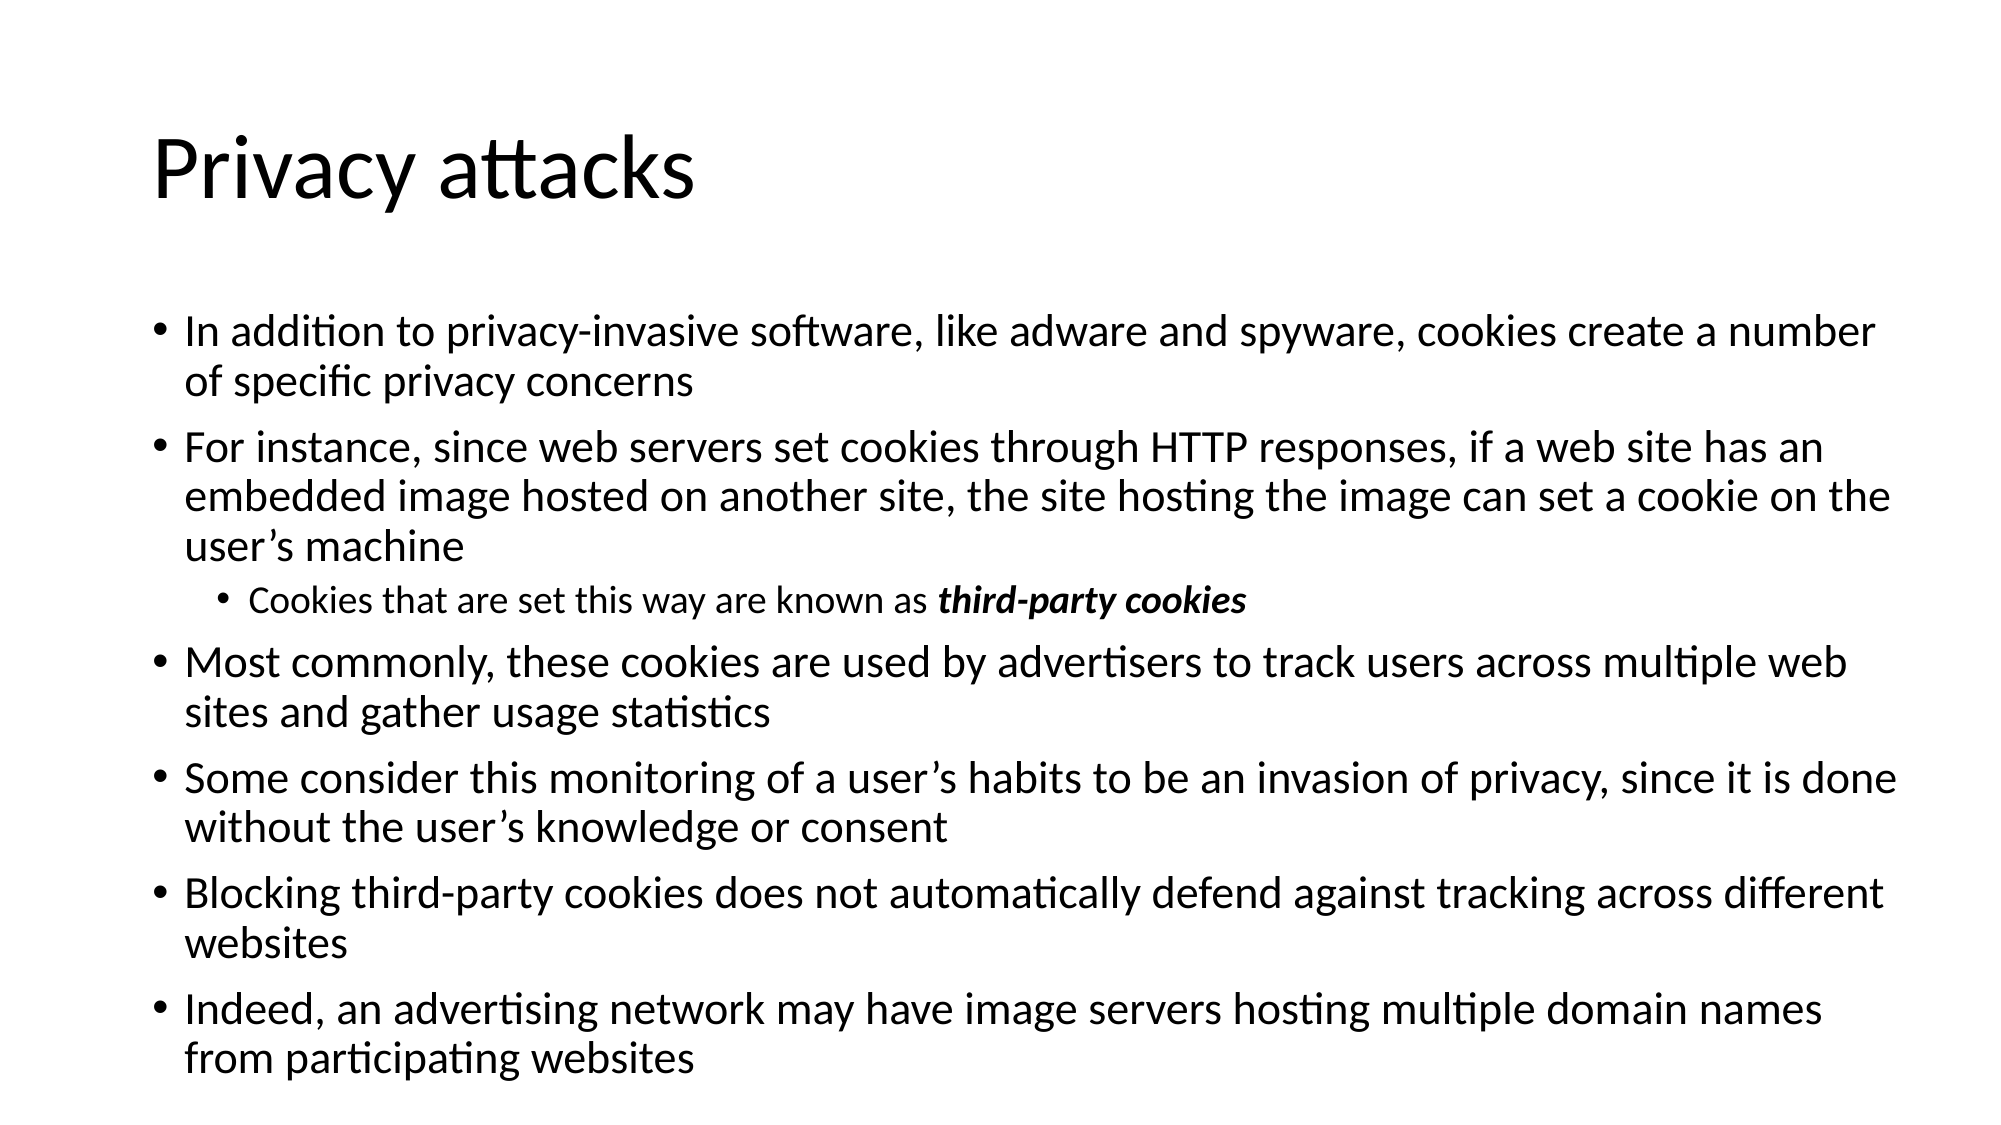

# Privacy attacks
In addition to privacy-invasive software, like adware and spyware, cookies create a number of specific privacy concerns
For instance, since web servers set cookies through HTTP responses, if a web site has an embedded image hosted on another site, the site hosting the image can set a cookie on the user’s machine
Cookies that are set this way are known as third-party cookies
Most commonly, these cookies are used by advertisers to track users across multiple web sites and gather usage statistics
Some consider this monitoring of a user’s habits to be an invasion of privacy, since it is done without the user’s knowledge or consent
Blocking third-party cookies does not automatically defend against tracking across different websites
Indeed, an advertising network may have image servers hosting multiple domain names from participating websites